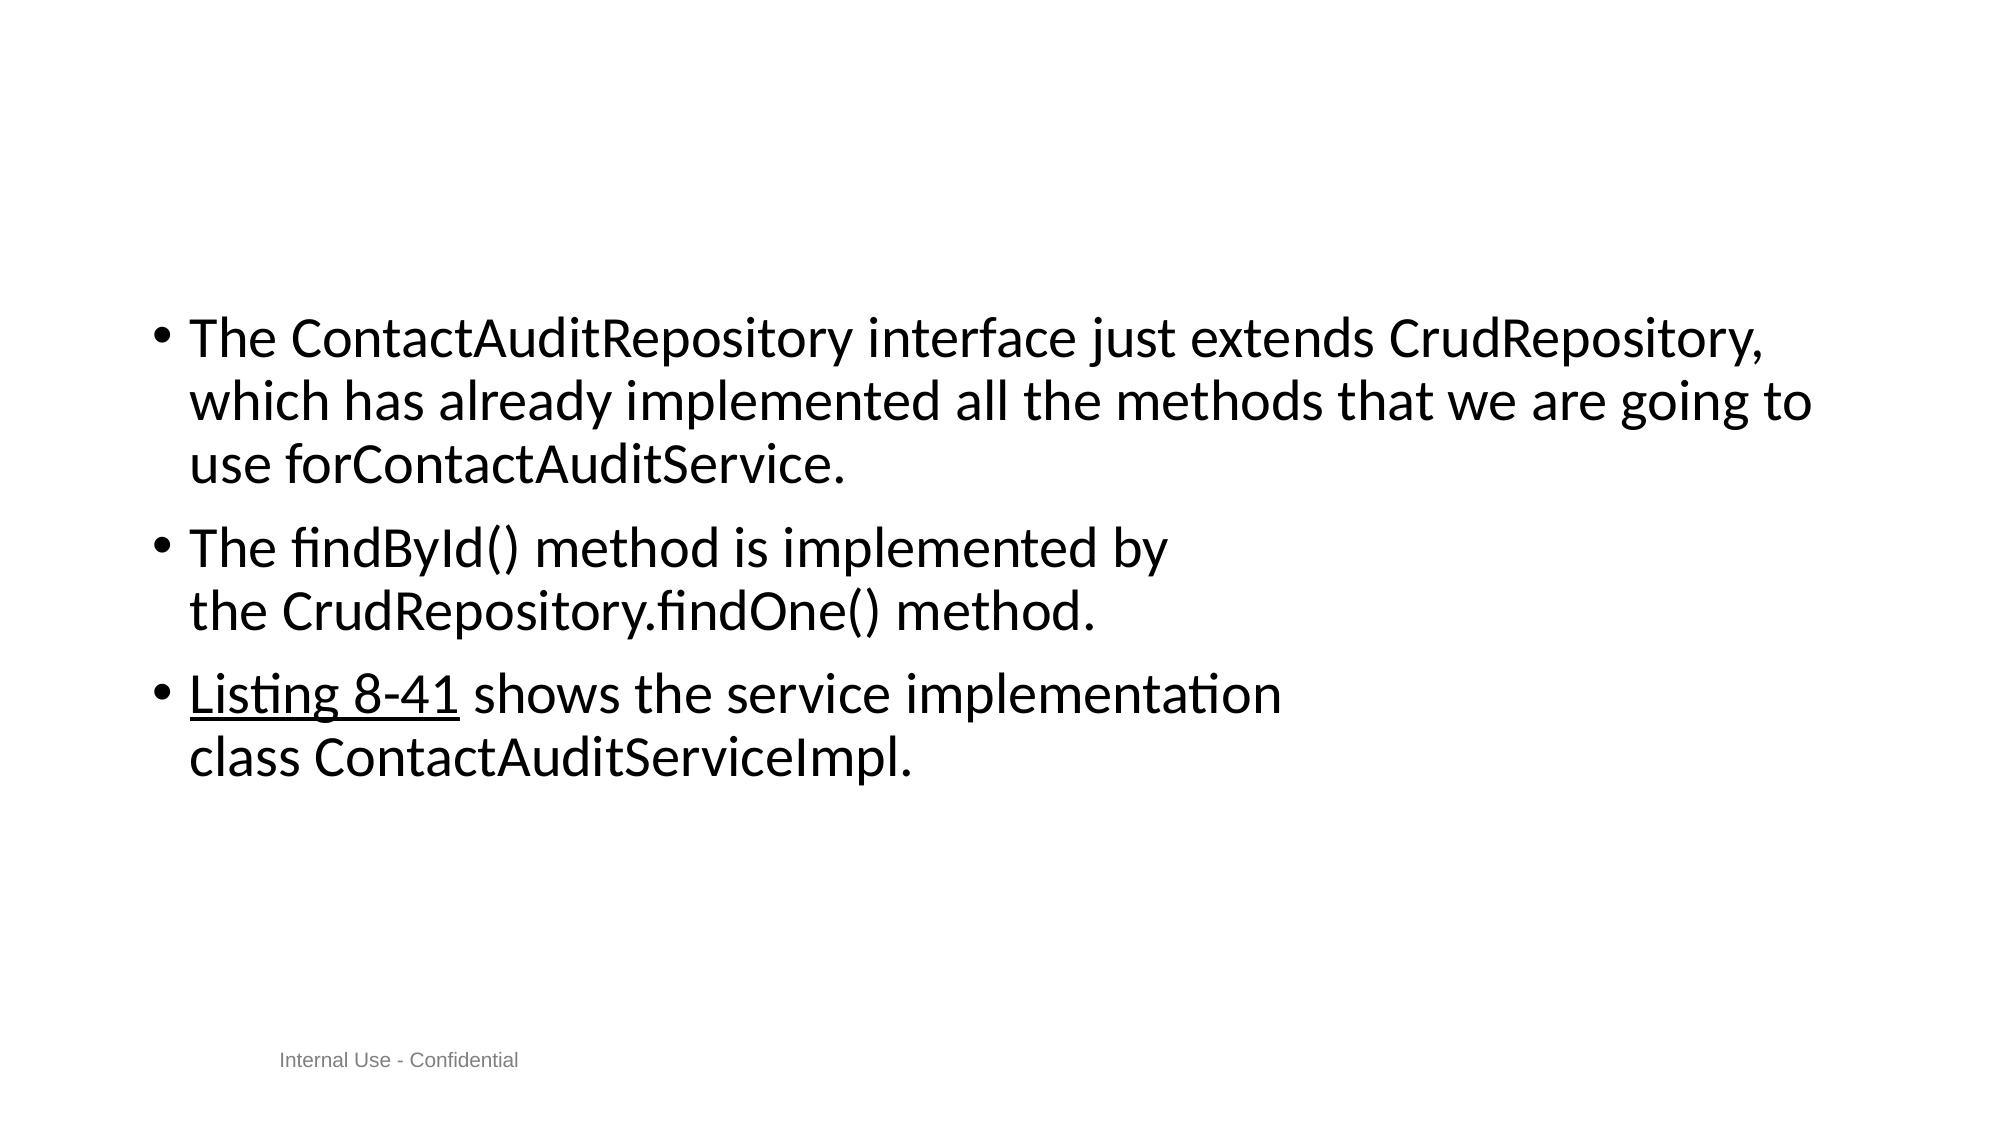

#
The ContactAuditRepository interface just extends CrudRepository, which has already implemented all the methods that we are going to use forContactAuditService.
The findById() method is implemented by the CrudRepository.findOne() method.
Listing 8-41 shows the service implementation class ContactAuditServiceImpl.